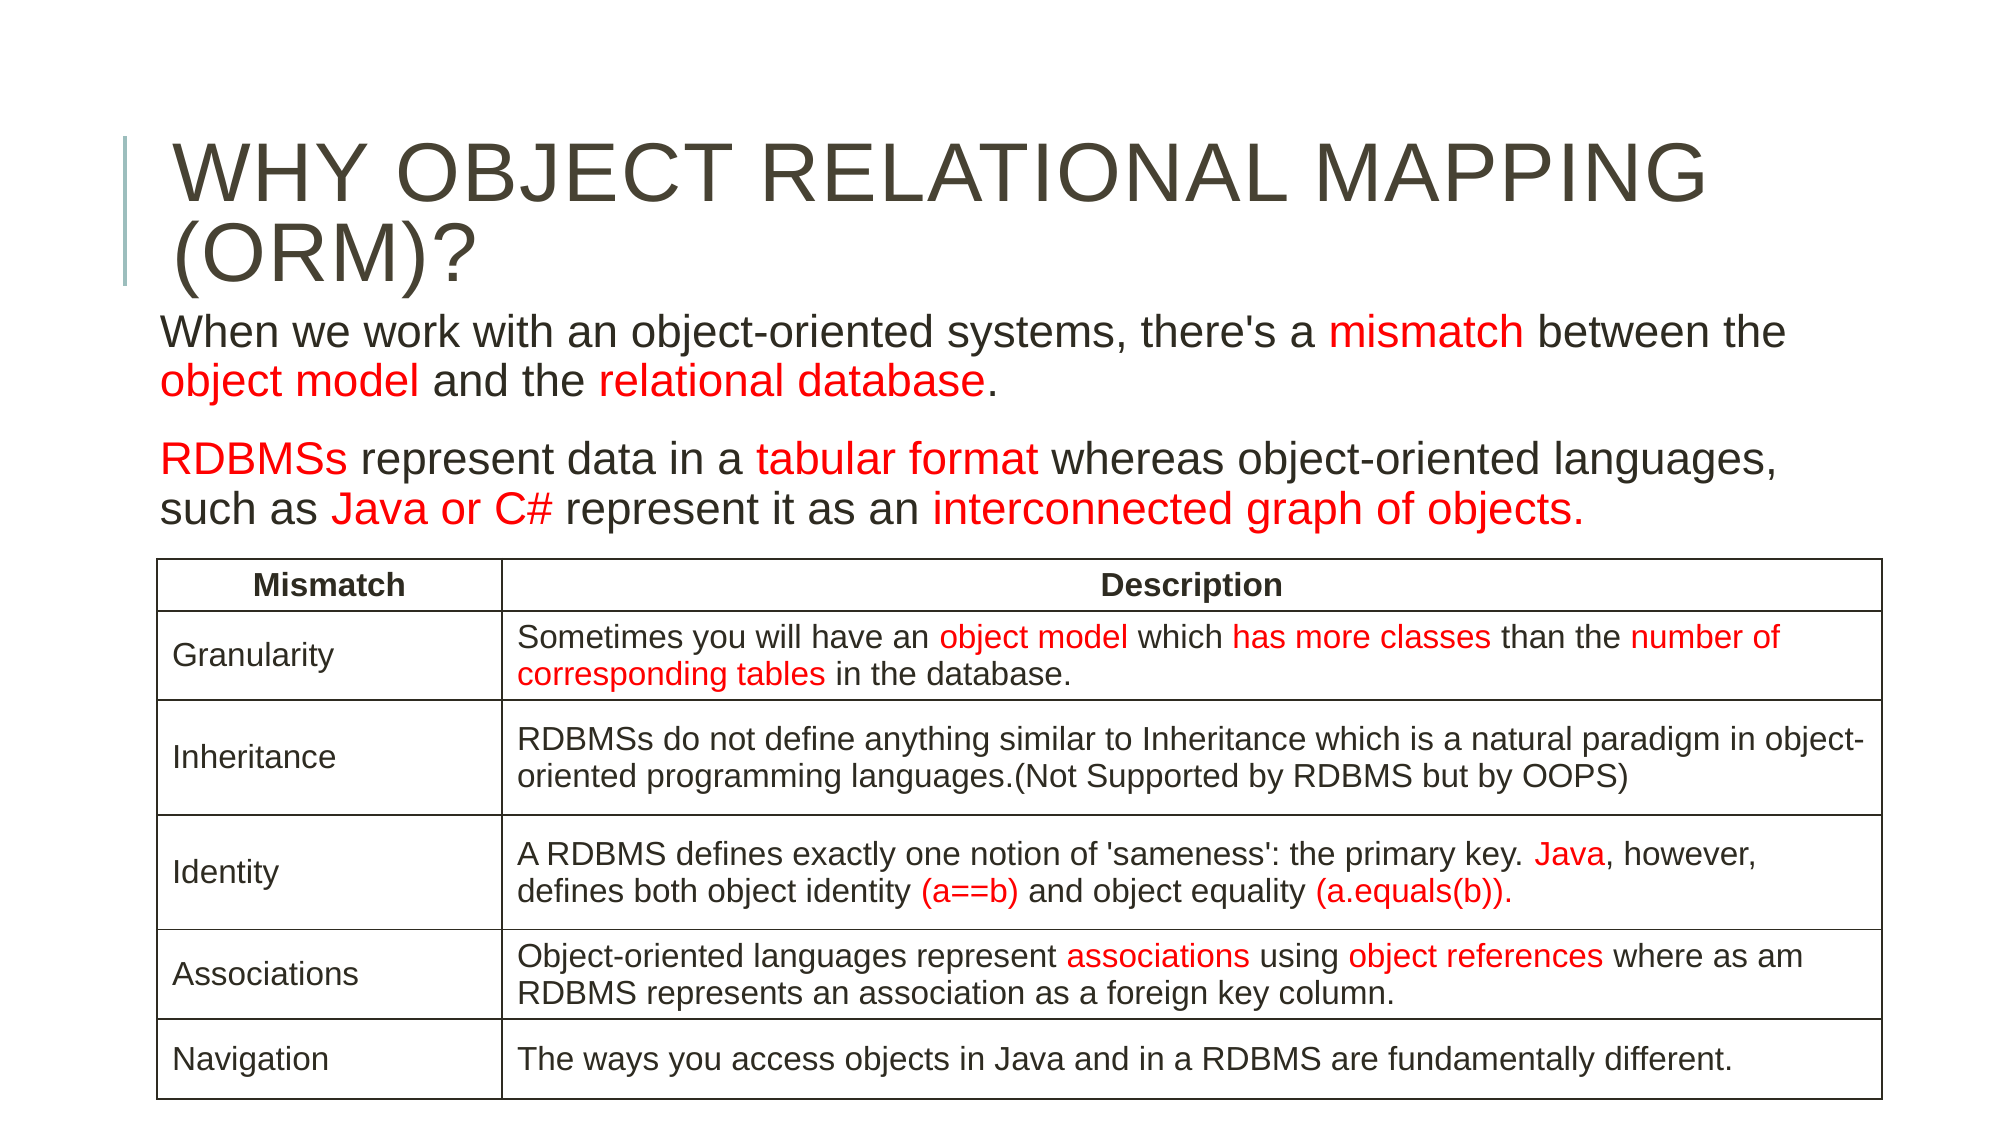

# Why Object Relational Mapping (ORM)?
When we work with an object-oriented systems, there's a mismatch between the object model and the relational database.
RDBMSs represent data in a tabular format whereas object-oriented languages, such as Java or C# represent it as an interconnected graph of objects.
| Mismatch | Description |
| --- | --- |
| Granularity | Sometimes you will have an object model which has more classes than the number of corresponding tables in the database. |
| Inheritance | RDBMSs do not define anything similar to Inheritance which is a natural paradigm in object-oriented programming languages.(Not Supported by RDBMS but by OOPS) |
| Identity | A RDBMS defines exactly one notion of 'sameness': the primary key. Java, however, defines both object identity (a==b) and object equality (a.equals(b)). |
| Associations | Object-oriented languages represent associations using object references where as am RDBMS represents an association as a foreign key column. |
| Navigation | The ways you access objects in Java and in a RDBMS are fundamentally different. |